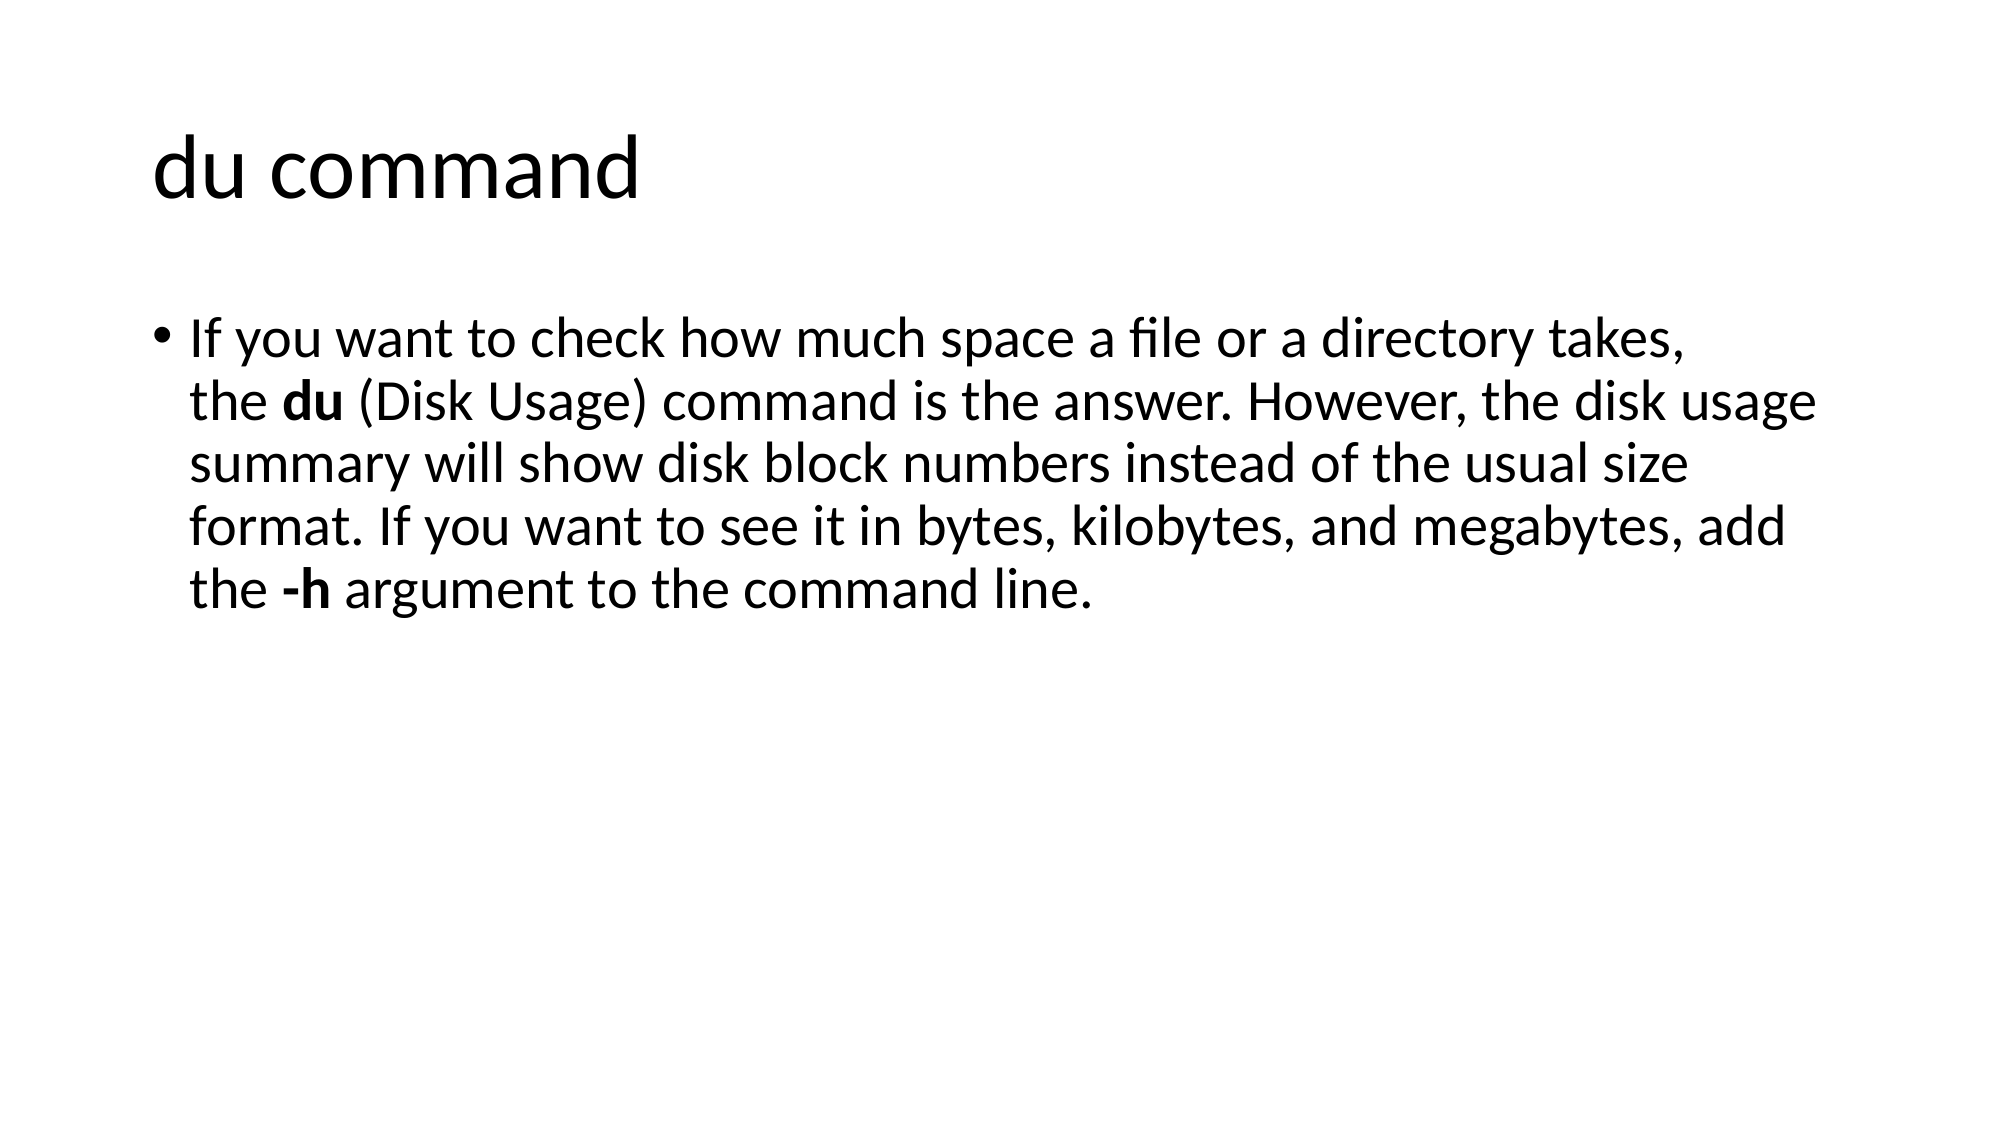

# du command
If you want to check how much space a file or a directory takes, the du (Disk Usage) command is the answer. However, the disk usage summary will show disk block numbers instead of the usual size format. If you want to see it in bytes, kilobytes, and megabytes, add the -h argument to the command line.